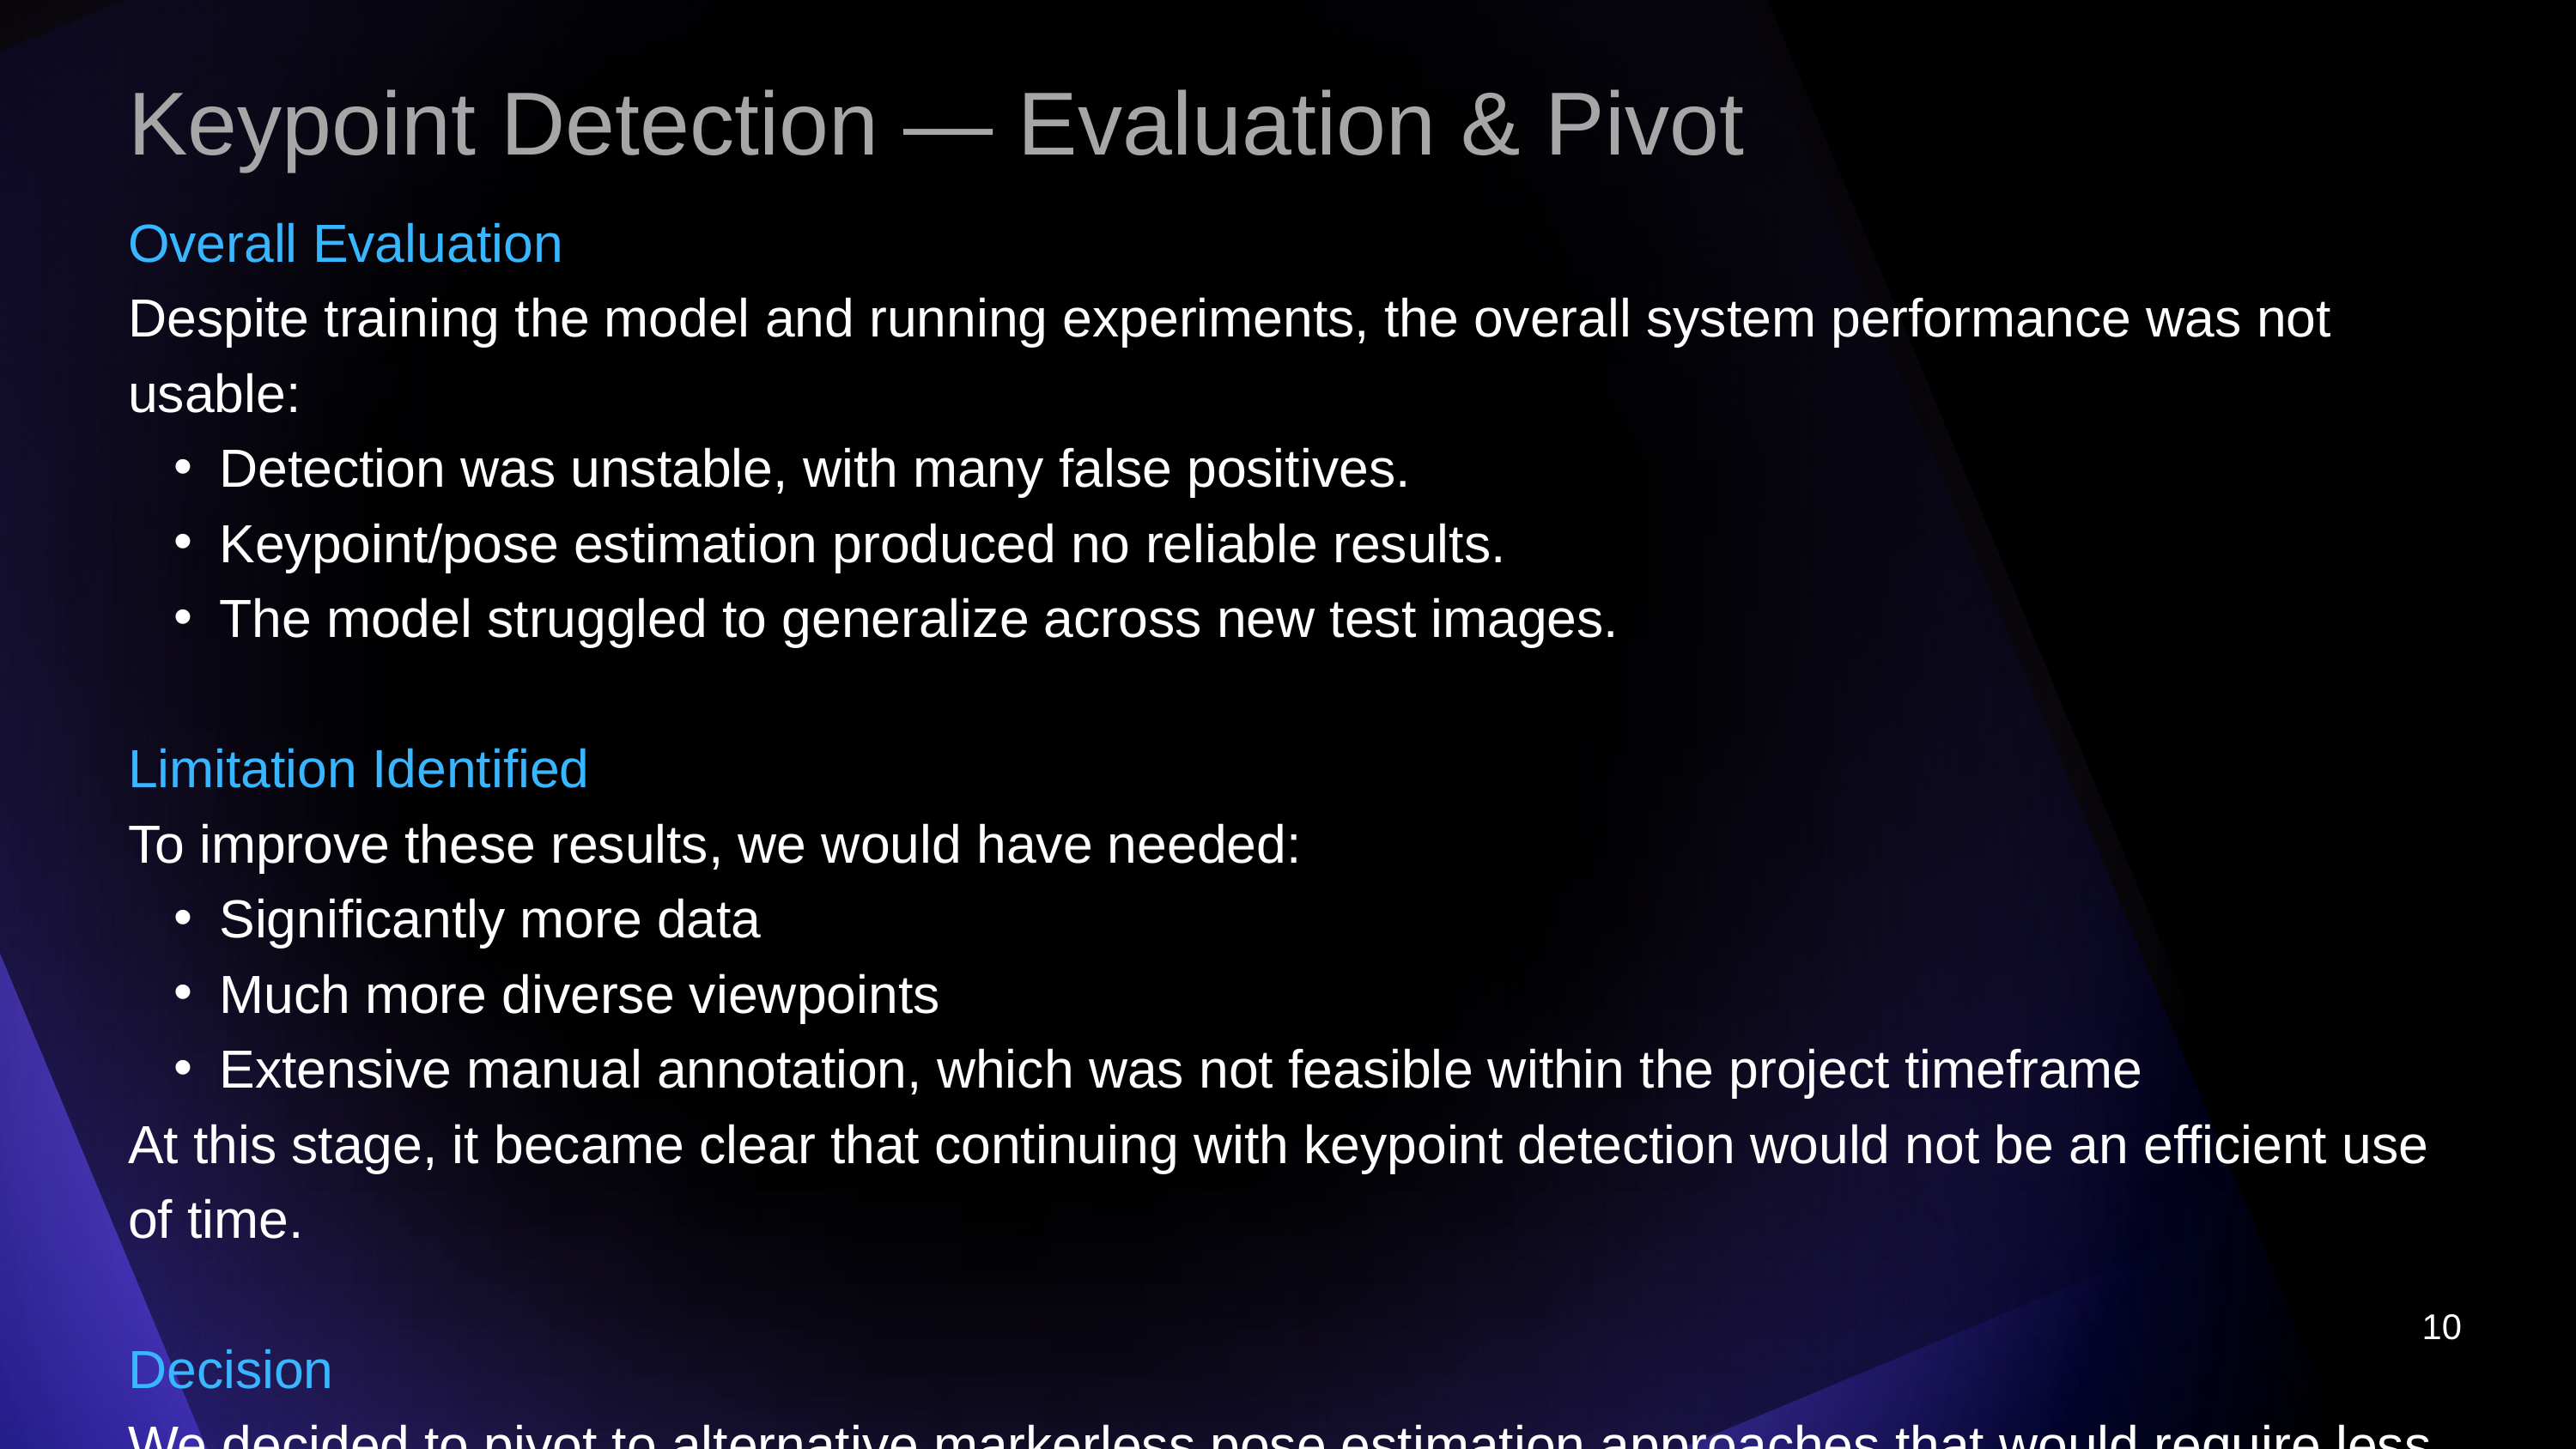

Keypoint Detection — Evaluation & Pivot
Overall Evaluation
Despite training the model and running experiments, the overall system performance was not usable:
Detection was unstable, with many false positives.
Keypoint/pose estimation produced no reliable results.
The model struggled to generalize across new test images.

Limitation Identified
To improve these results, we would have needed:
Significantly more data
Much more diverse viewpoints
Extensive manual annotation, which was not feasible within the project timeframe
At this stage, it became clear that continuing with keypoint detection would not be an efficient use of time.

Decision
We decided to pivot to alternative markerless pose estimation approaches that would require less annotation effort and deliver more reliable performance.
10